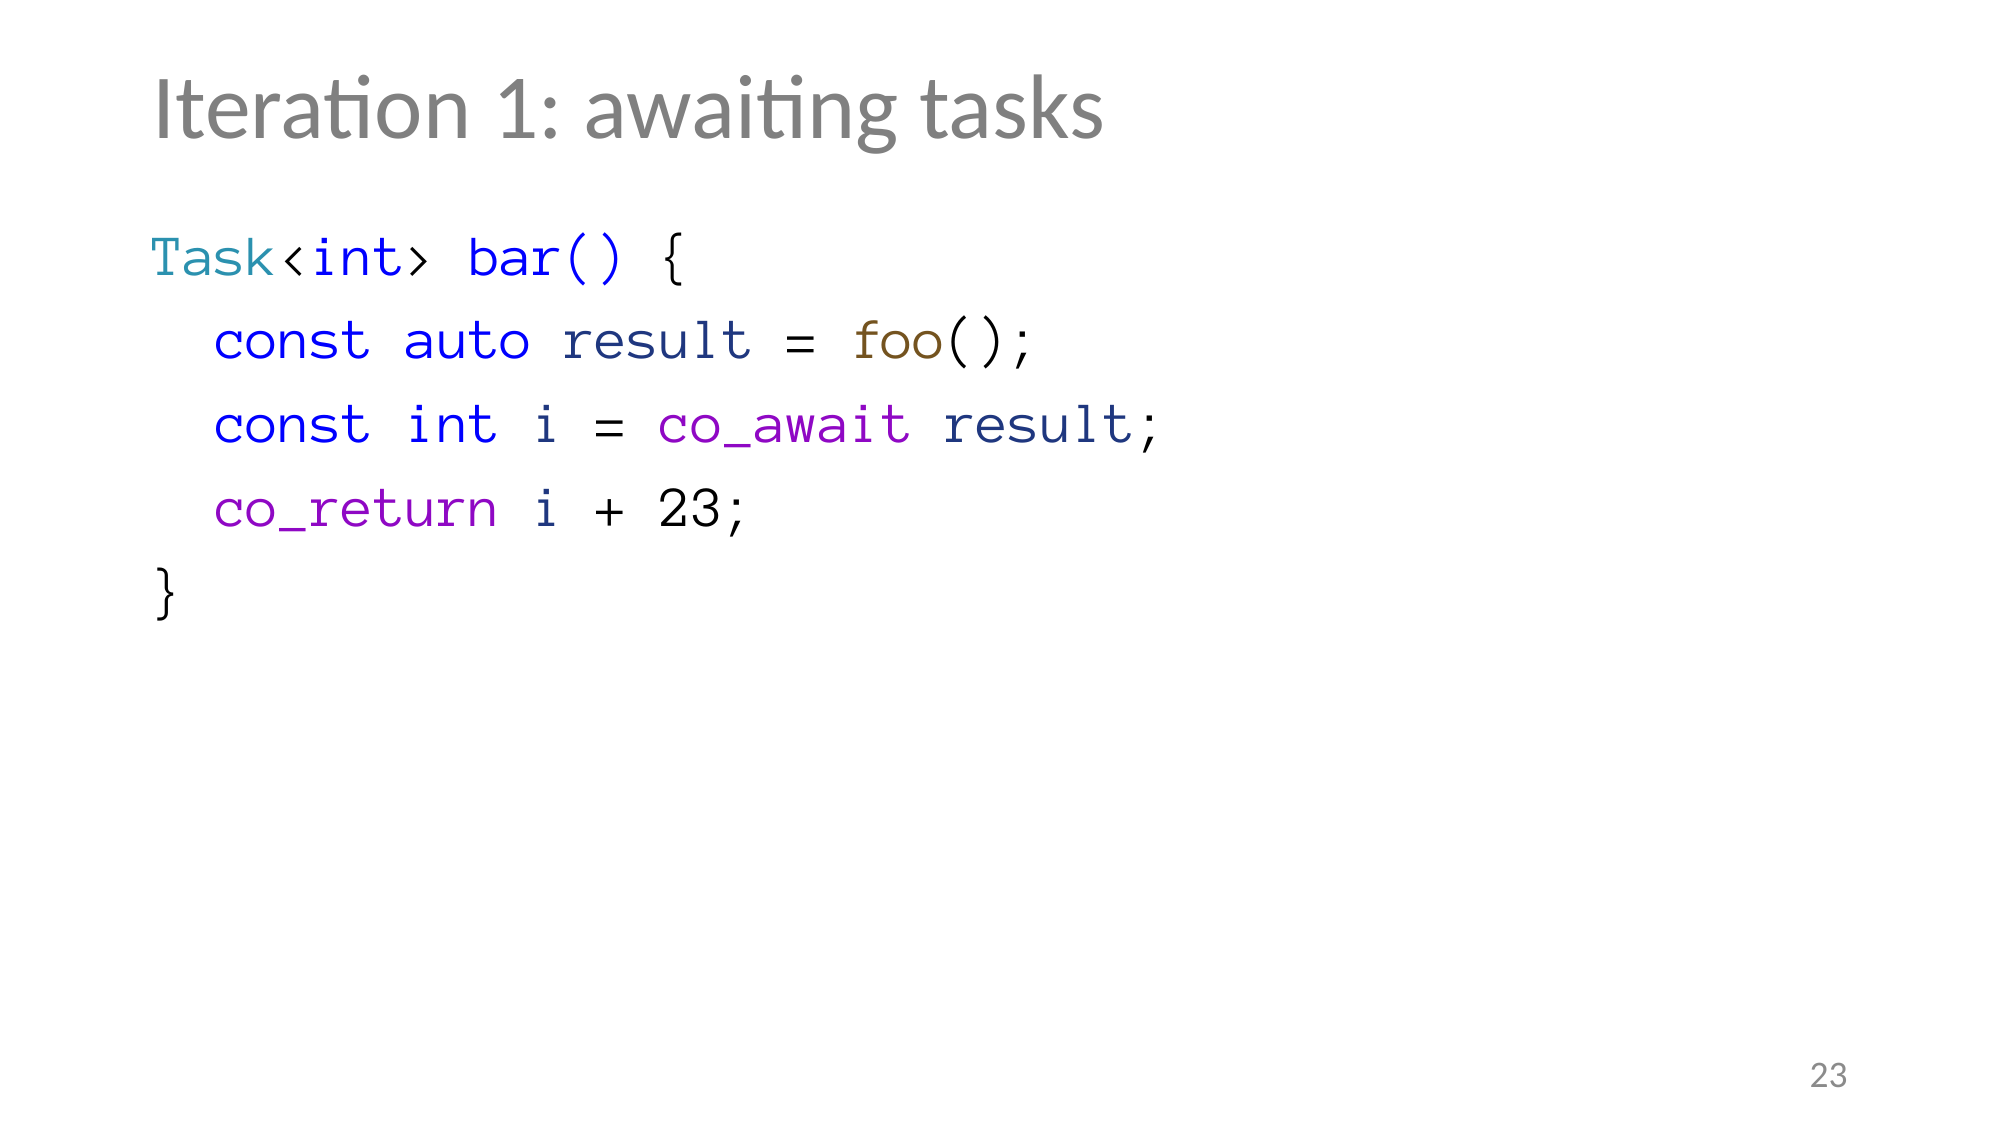

# Iteration 1: awaiting tasks
Task<int> bar() {
  const auto result = foo();
  const int i = co_await result;
  co_return i + 23;
}
23